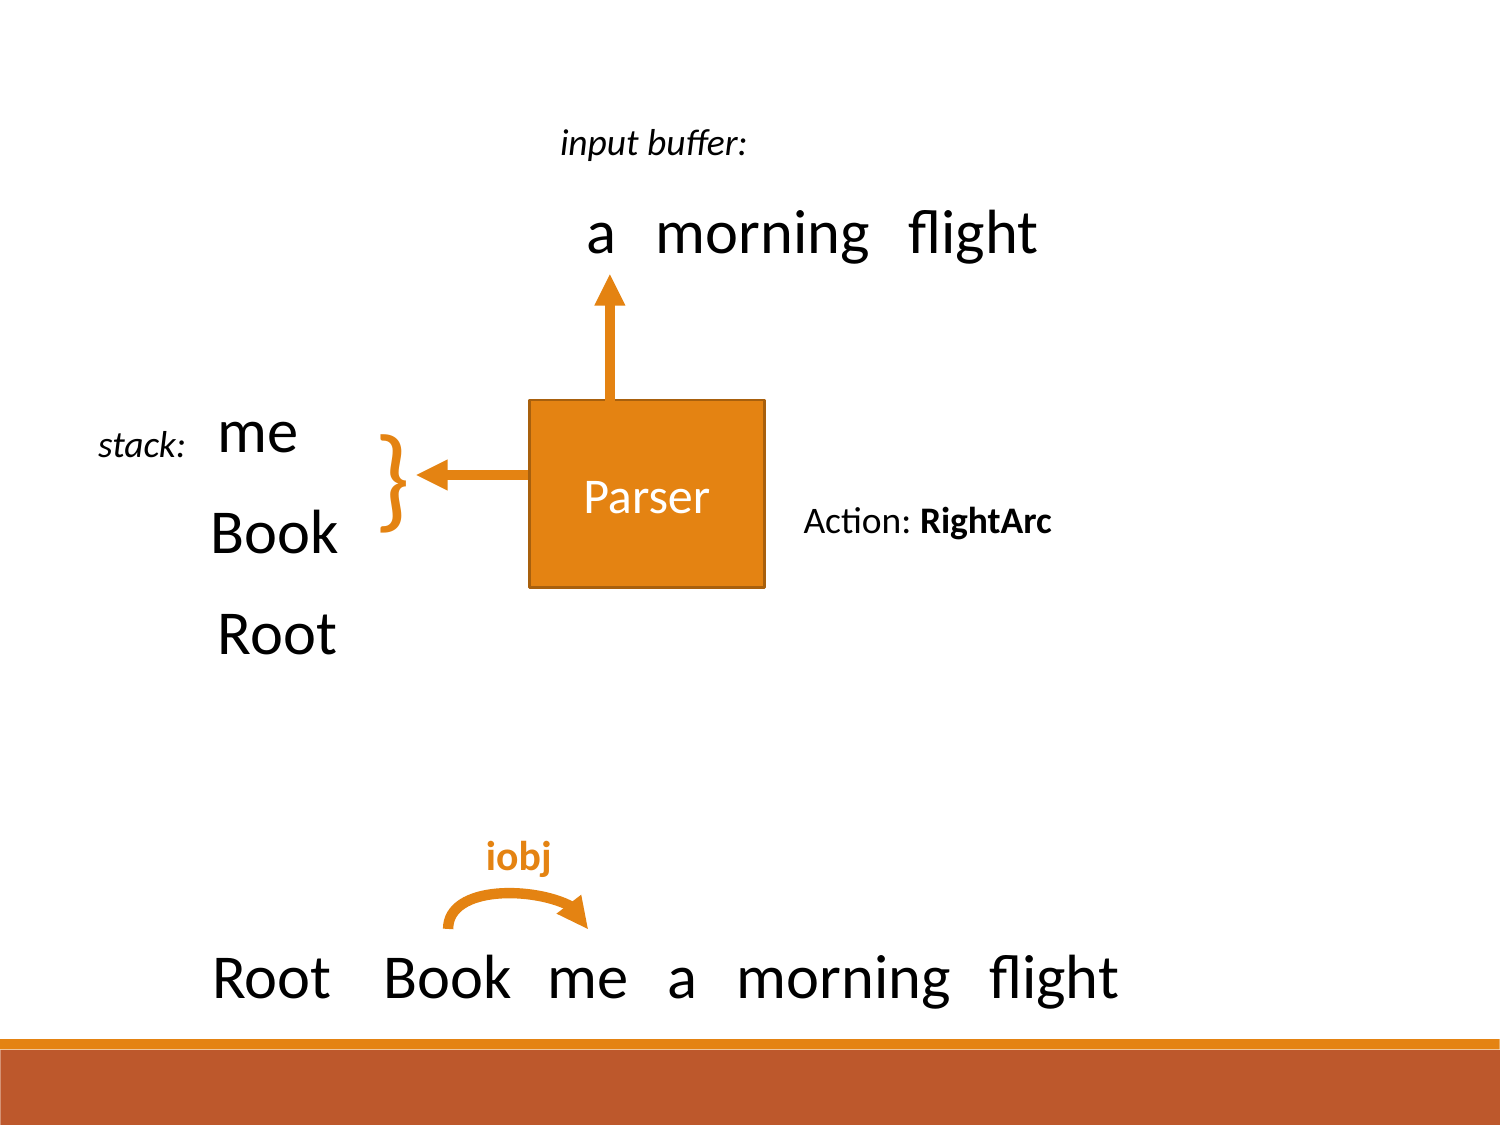

input buffer:
a
morning
flight
}
Parser
me
stack:
Book
Action: RightArc
Root
iobj
Root
Book
me
a
morning
flight